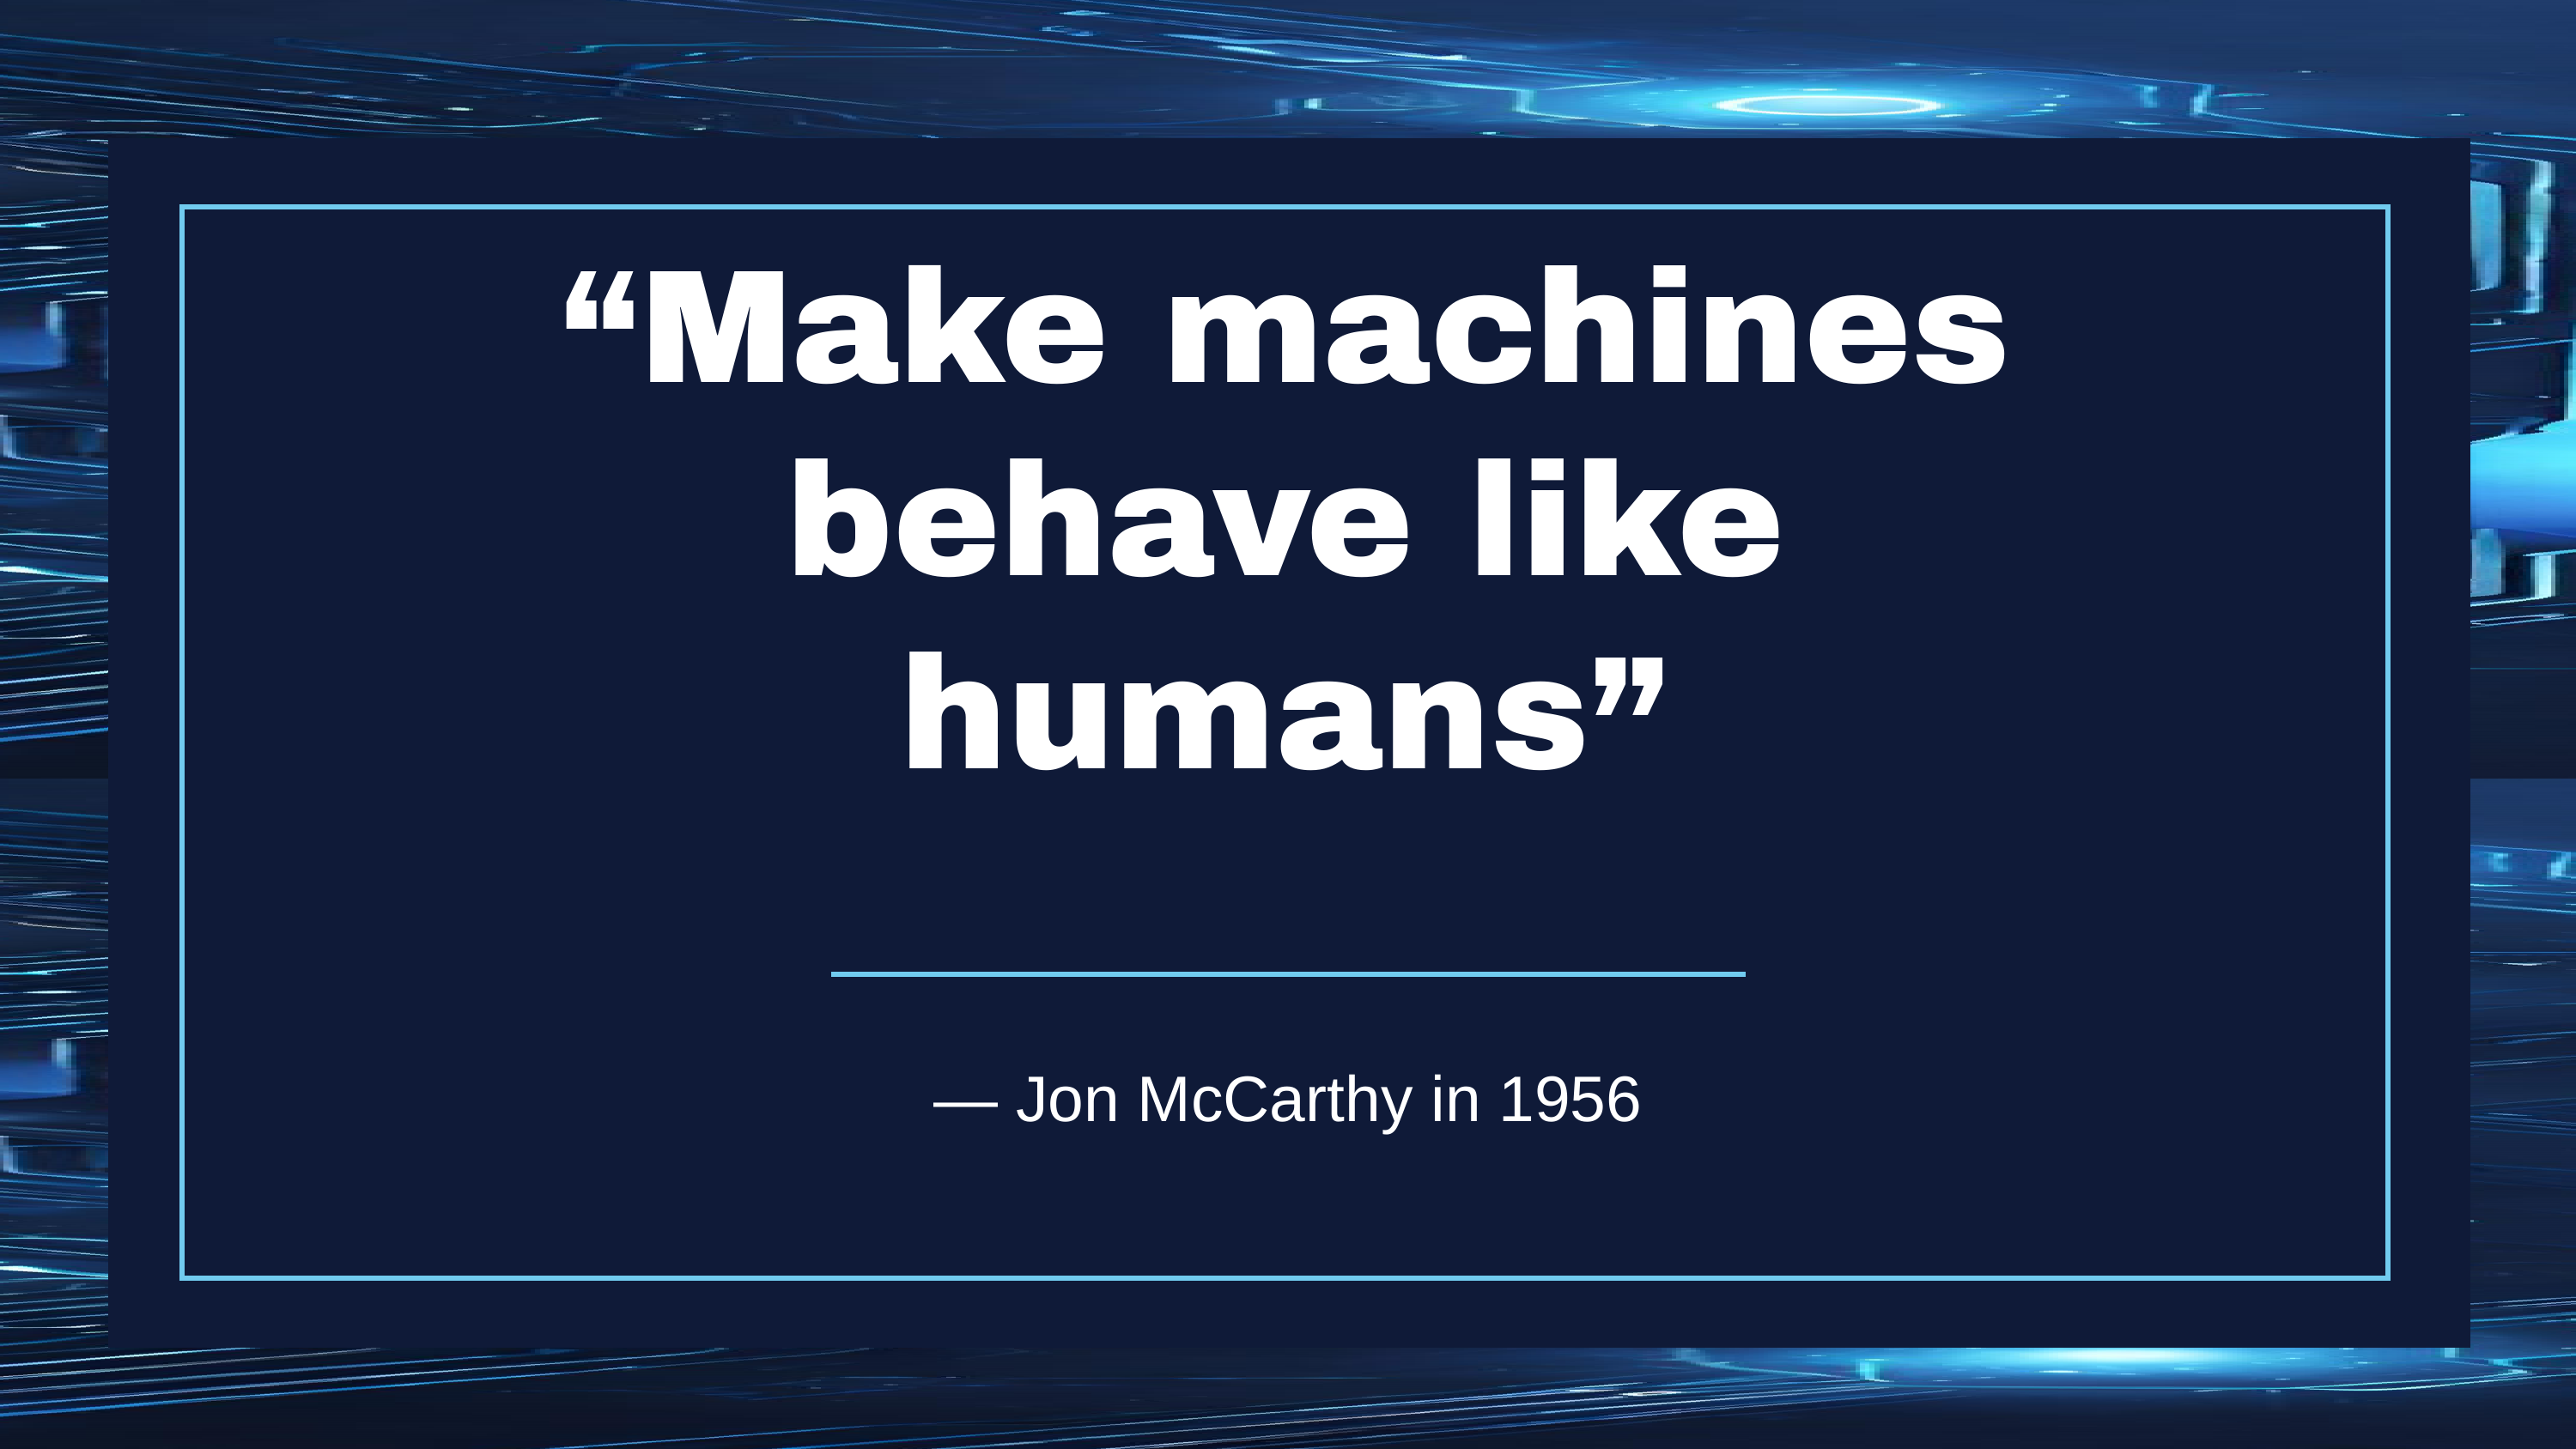

“Make machines behave like humans”

— Jon McCarthy in 1956